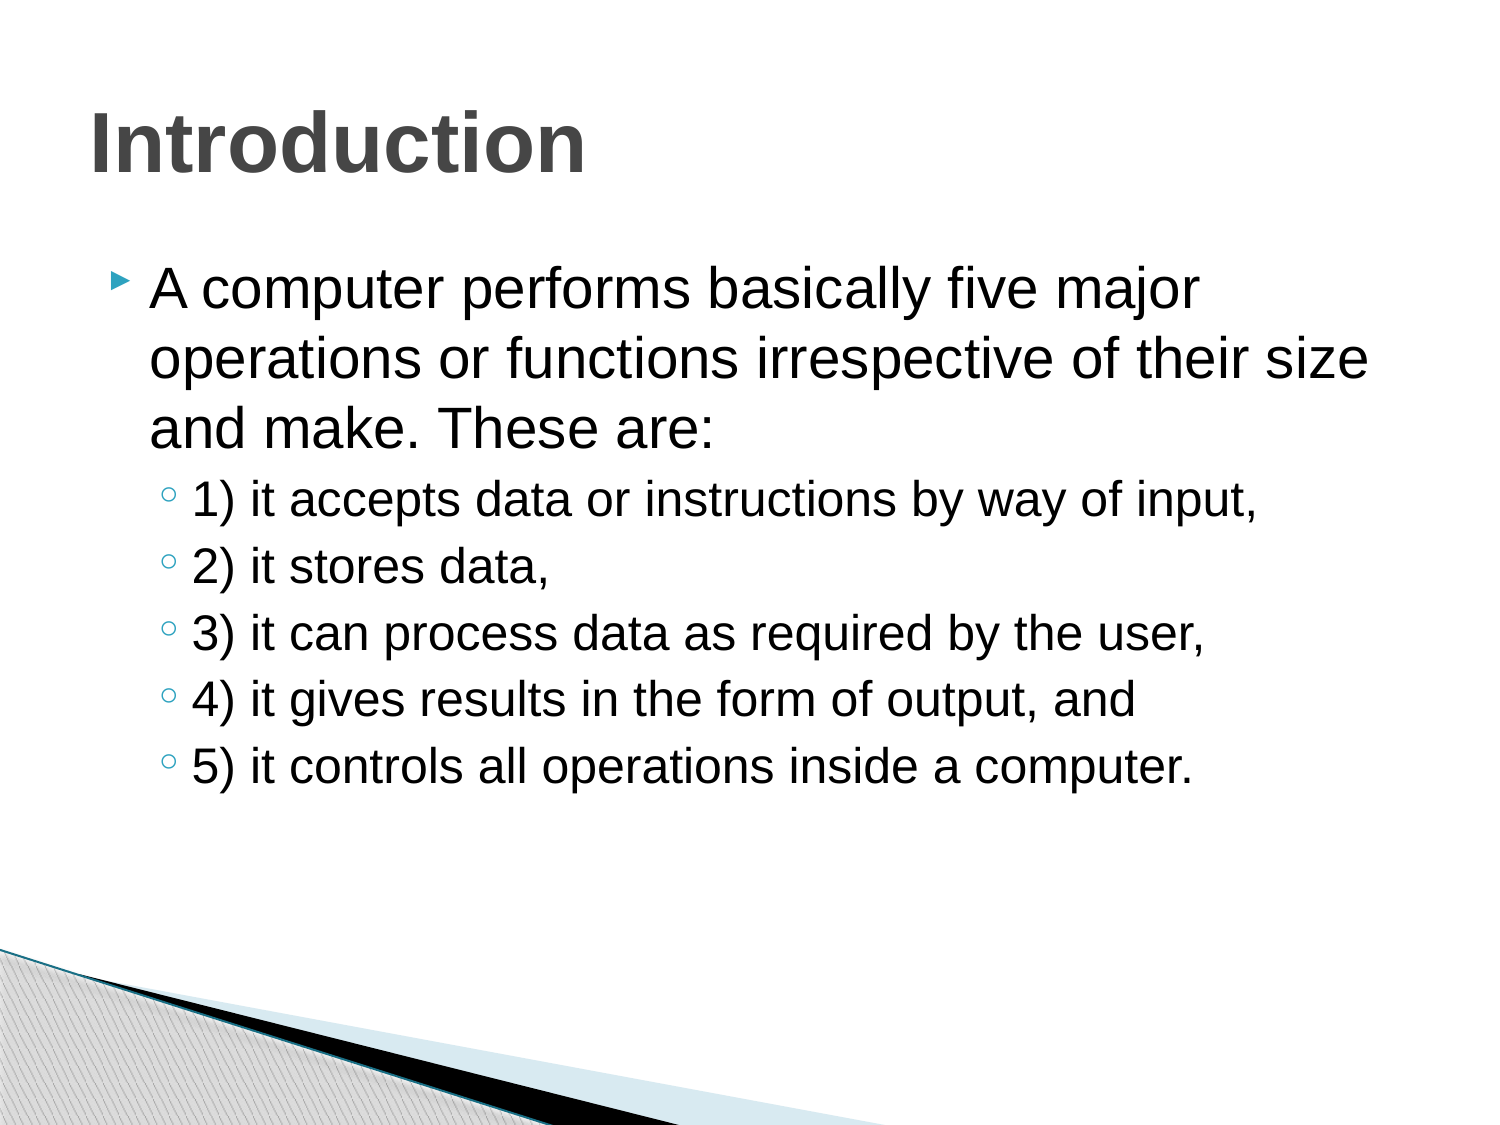

# Introduction
A computer performs basically five major operations or functions irrespective of their size and make. These are:
1) it accepts data or instructions by way of input,
2) it stores data,
3) it can process data as required by the user,
4) it gives results in the form of output, and
5) it controls all operations inside a computer.